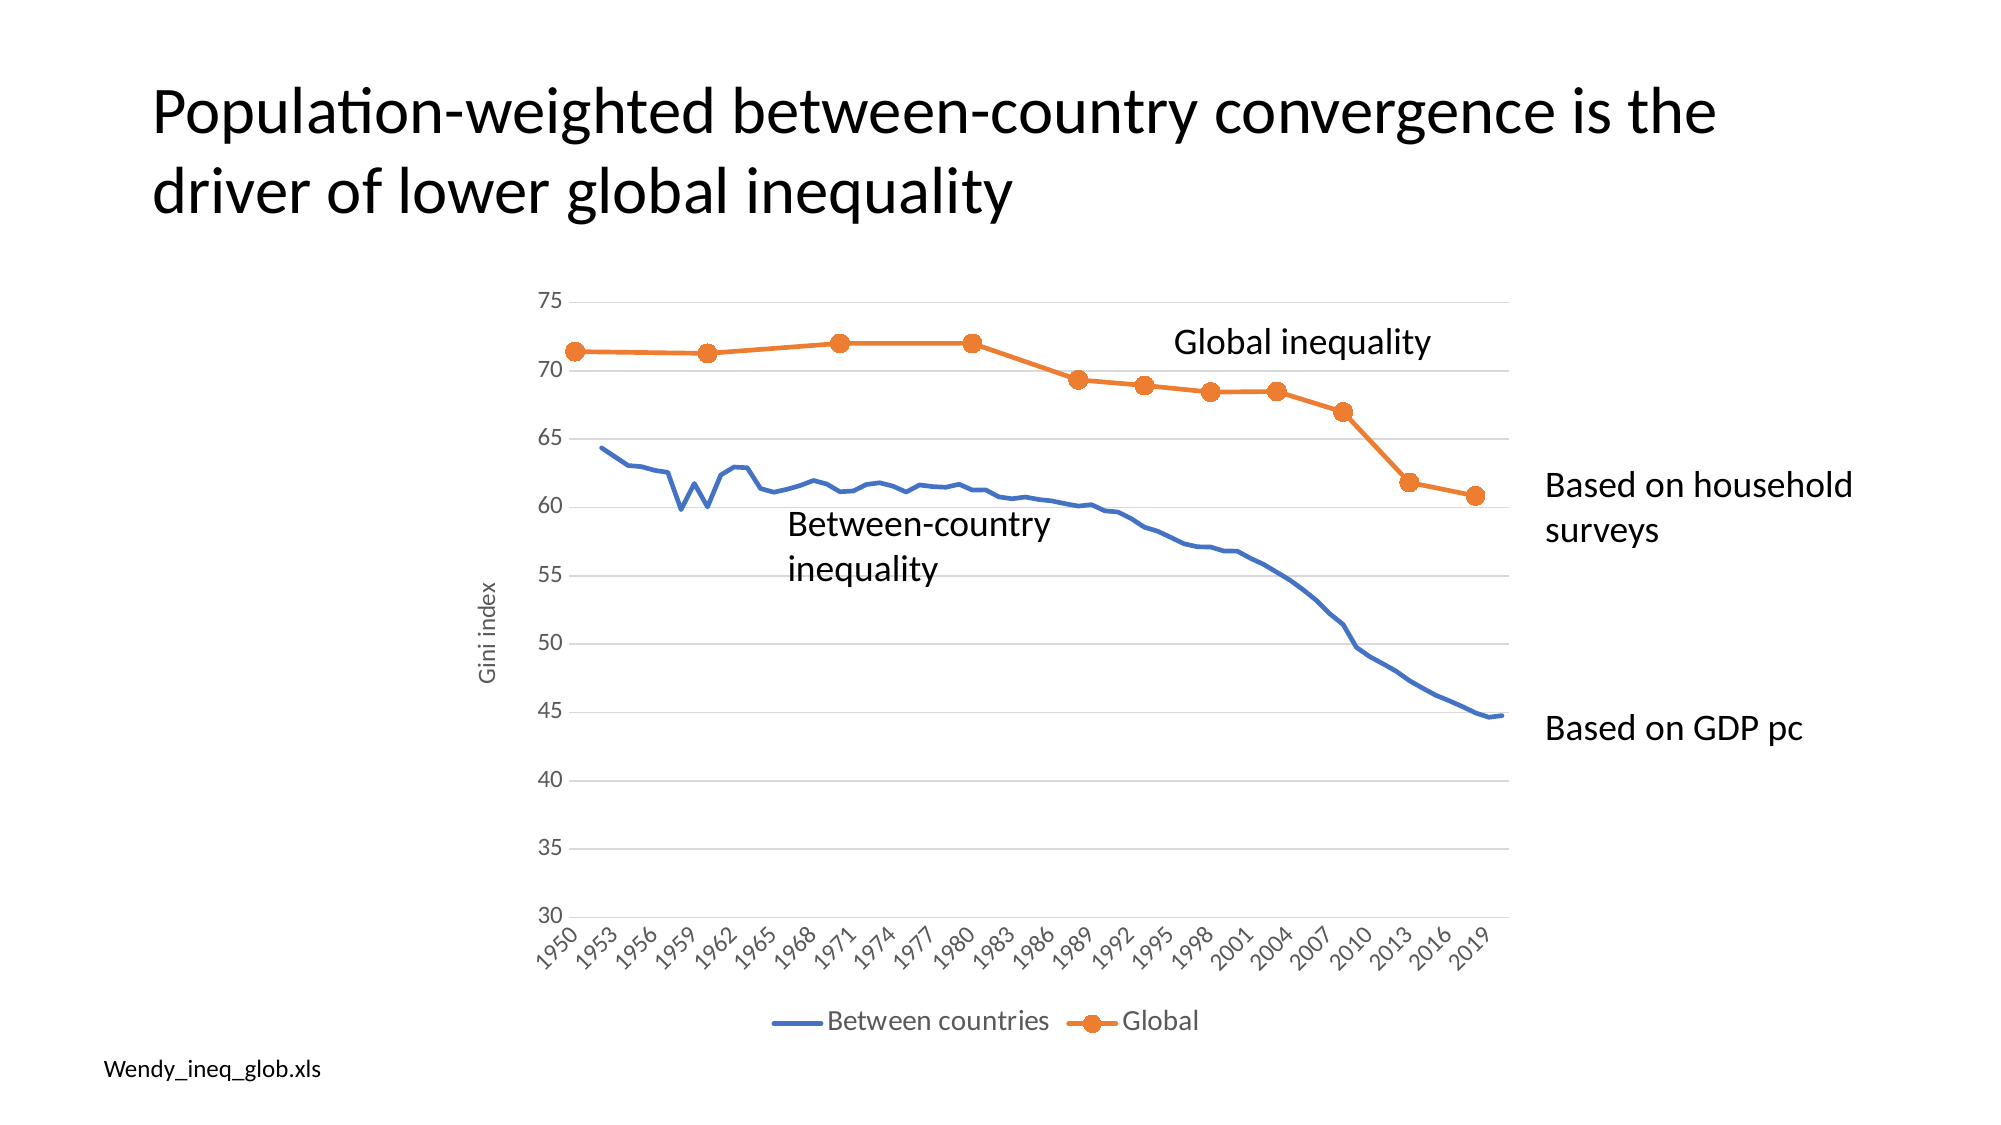

# Population-weighted between-country convergence is the driver of lower global inequality

### Chart

| Category | Between countries | Global |
|---|---|---|
| 1950 | None | 71.40118000000001 |
| 1951 | None | None |
| 1952 | 64.36086 | None |
| 1953 | 63.717029999999994 | None |
| 1954 | 63.06798 | None |
| 1955 | 62.98553 | None |
| 1956 | 62.71797 | None |
| 1957 | 62.56625999999999 | None |
| 1958 | 59.84343 | None |
| 1959 | 61.752700000000004 | None |
| 1960 | 60.039030000000004 | 71.2693 |
| 1961 | 62.371010000000005 | None |
| 1962 | 62.95944 | None |
| 1963 | 62.901430000000005 | None |
| 1964 | 61.38631 | None |
| 1965 | 61.11546 | None |
| 1966 | 61.326800000000006 | None |
| 1967 | 61.60716000000001 | None |
| 1968 | 61.976240000000004 | None |
| 1969 | 61.71662 | None |
| 1970 | 61.148579999999995 | 72.0 |
| 1971 | 61.20721999999999 | None |
| 1972 | 61.68243 | None |
| 1973 | 61.80711 | None |
| 1974 | 61.56154 | None |
| 1975 | 61.128800000000005 | None |
| 1976 | 61.64514 | None |
| 1977 | 61.524860000000004 | None |
| 1978 | 61.47861999999999 | None |
| 1979 | 61.6965 | None |
| 1980 | 61.269589999999994 | 72.0 |
| 1981 | 61.28734 | None |
| 1982 | 60.775999999999996 | None |
| 1983 | 60.63451 | None |
| 1984 | 60.76719000000001 | None |
| 1985 | 60.58478 | None |
| 1986 | 60.479099999999995 | None |
| 1987 | 60.27821 | None |
| 1988 | 60.101879999999994 | 69.337 |
| 1989 | 60.20514 | None |
| 1990 | 59.75503 | None |
| 1991 | 59.670069999999996 | None |
| 1992 | 59.18528 | None |
| 1993 | 58.55345 | 68.926 |
| 1994 | 58.266169999999995 | None |
| 1995 | 57.808170000000004 | None |
| 1996 | 57.33966 | None |
| 1997 | 57.12358 | None |
| 1998 | 57.10687 | 68.438 |
| 1999 | 56.81258999999999 | None |
| 2000 | 56.808789999999995 | None |
| 2001 | 56.285810000000005 | None |
| 2002 | 55.83636 | None |
| 2003 | 55.25858 | 68.486 |
| 2004 | 54.67457 | None |
| 2005 | 53.96559 | None |
| 2006 | 53.19029 | None |
| 2007 | 52.223549999999996 | None |
| 2008 | 51.439049999999995 | 66.982 |
| 2009 | 49.77357 | None |
| 2010 | 49.09439 | None |
| 2011 | 48.56646 | None |
| 2012 | 48.02125 | None |
| 2013 | 47.33153 | 61.83 |
| 2014 | 46.78432 | None |
| 2015 | 46.26106 | None |
| 2016 | 45.86128 | None |
| 2017 | 45.43469 | None |
| 2018 | 44.9708 | 60.846999999999994 |
| 2019 | 44.65154 | None |
| 2020 | 44.77041 | None |
Global inequality
Based on household surveys
Between-country inequality
Based on GDP pc
Wendy_ineq_glob.xls